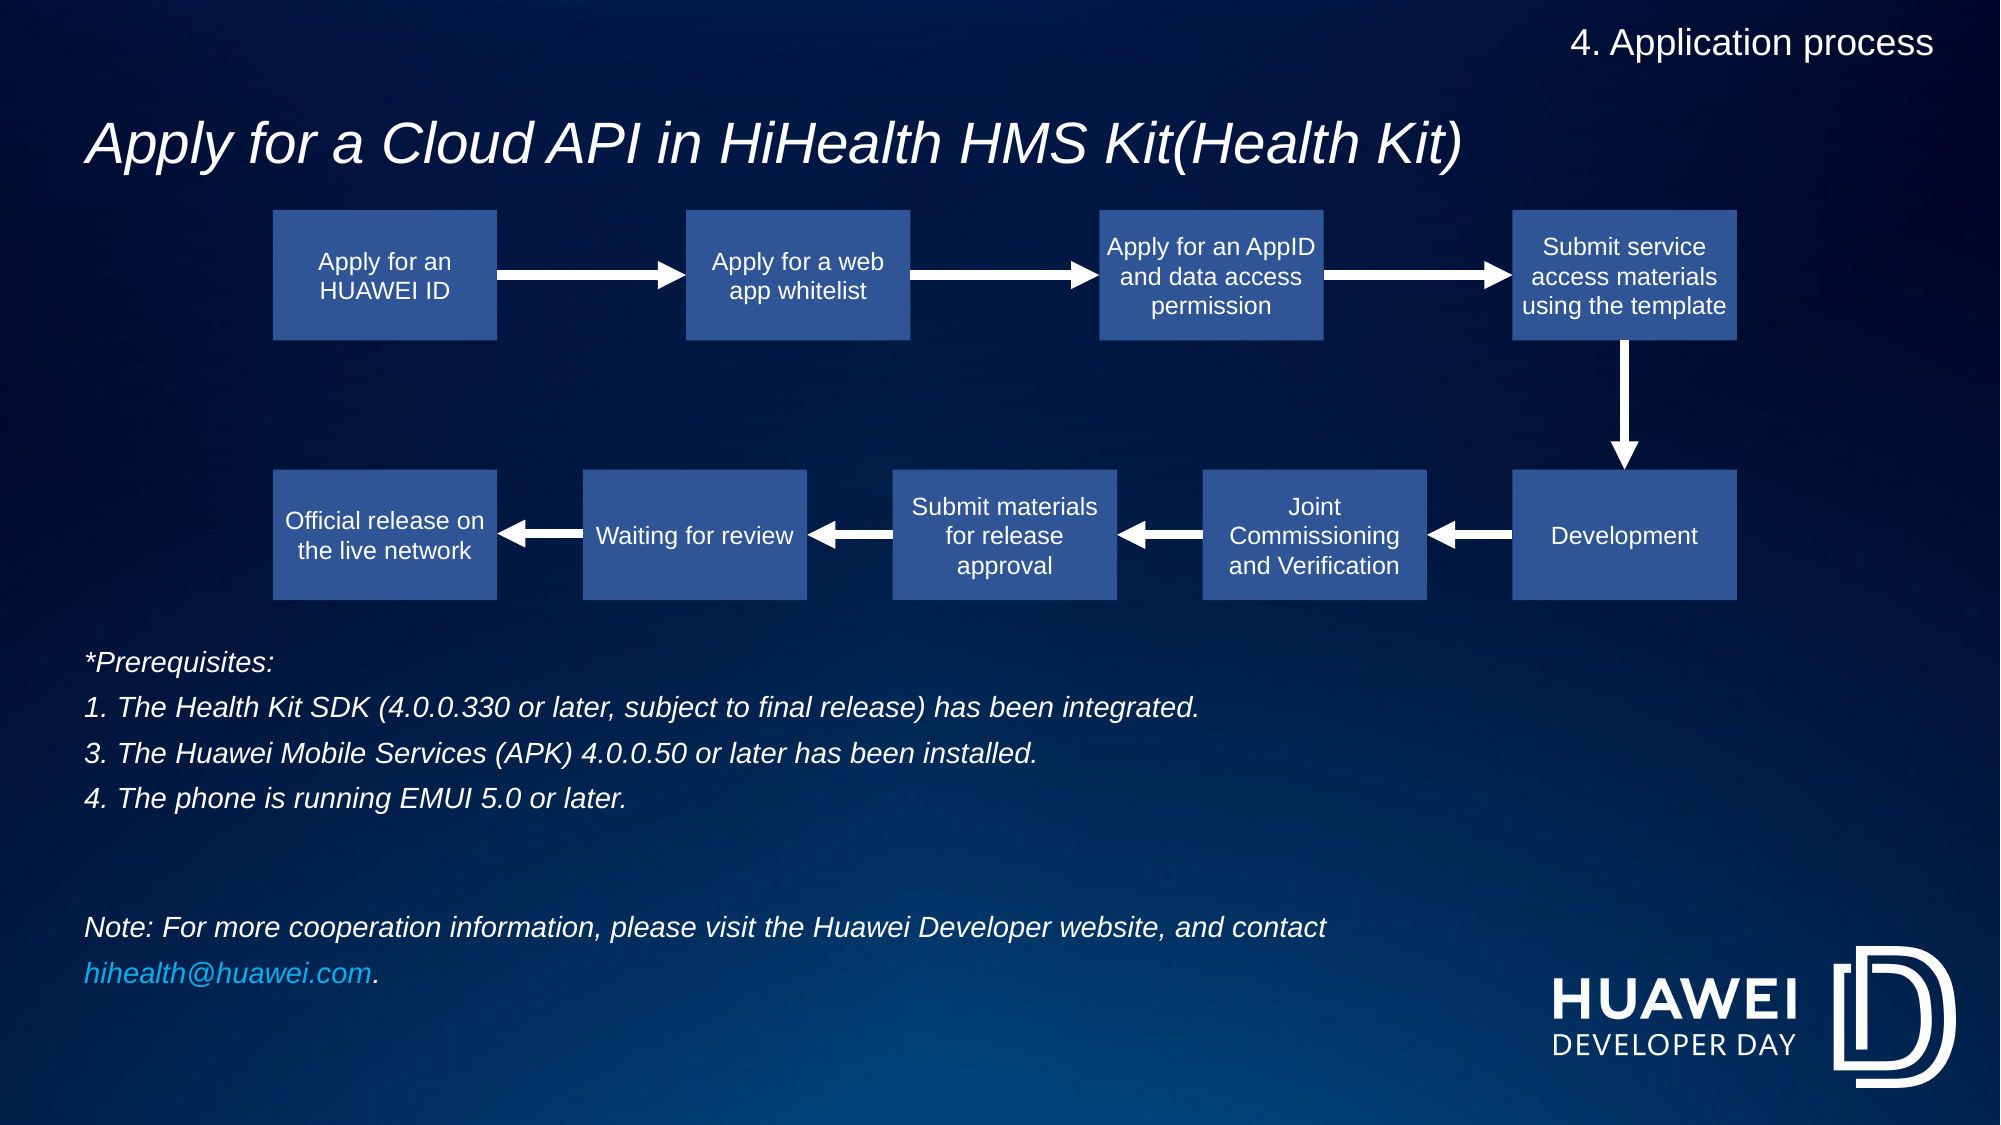

4. Application process
Apply for a Cloud API in HiHealth HMS Kit(Health Kit)
Apply for an AppID and data access permission
Apply for an HUAWEI ID
Apply for a web app whitelist
Submit service access materials using the template
Official release on the live network
Waiting for review
Submit materials for release approval
Joint Commissioning and Verification
Development
*Prerequisites:
1. The Health Kit SDK (4.0.0.330 or later, subject to final release) has been integrated.
3. The Huawei Mobile Services (APK) 4.0.0.50 or later has been installed.
4. The phone is running EMUI 5.0 or later.
Note: For more cooperation information, please visit the Huawei Developer website, and contact hihealth@huawei.com.